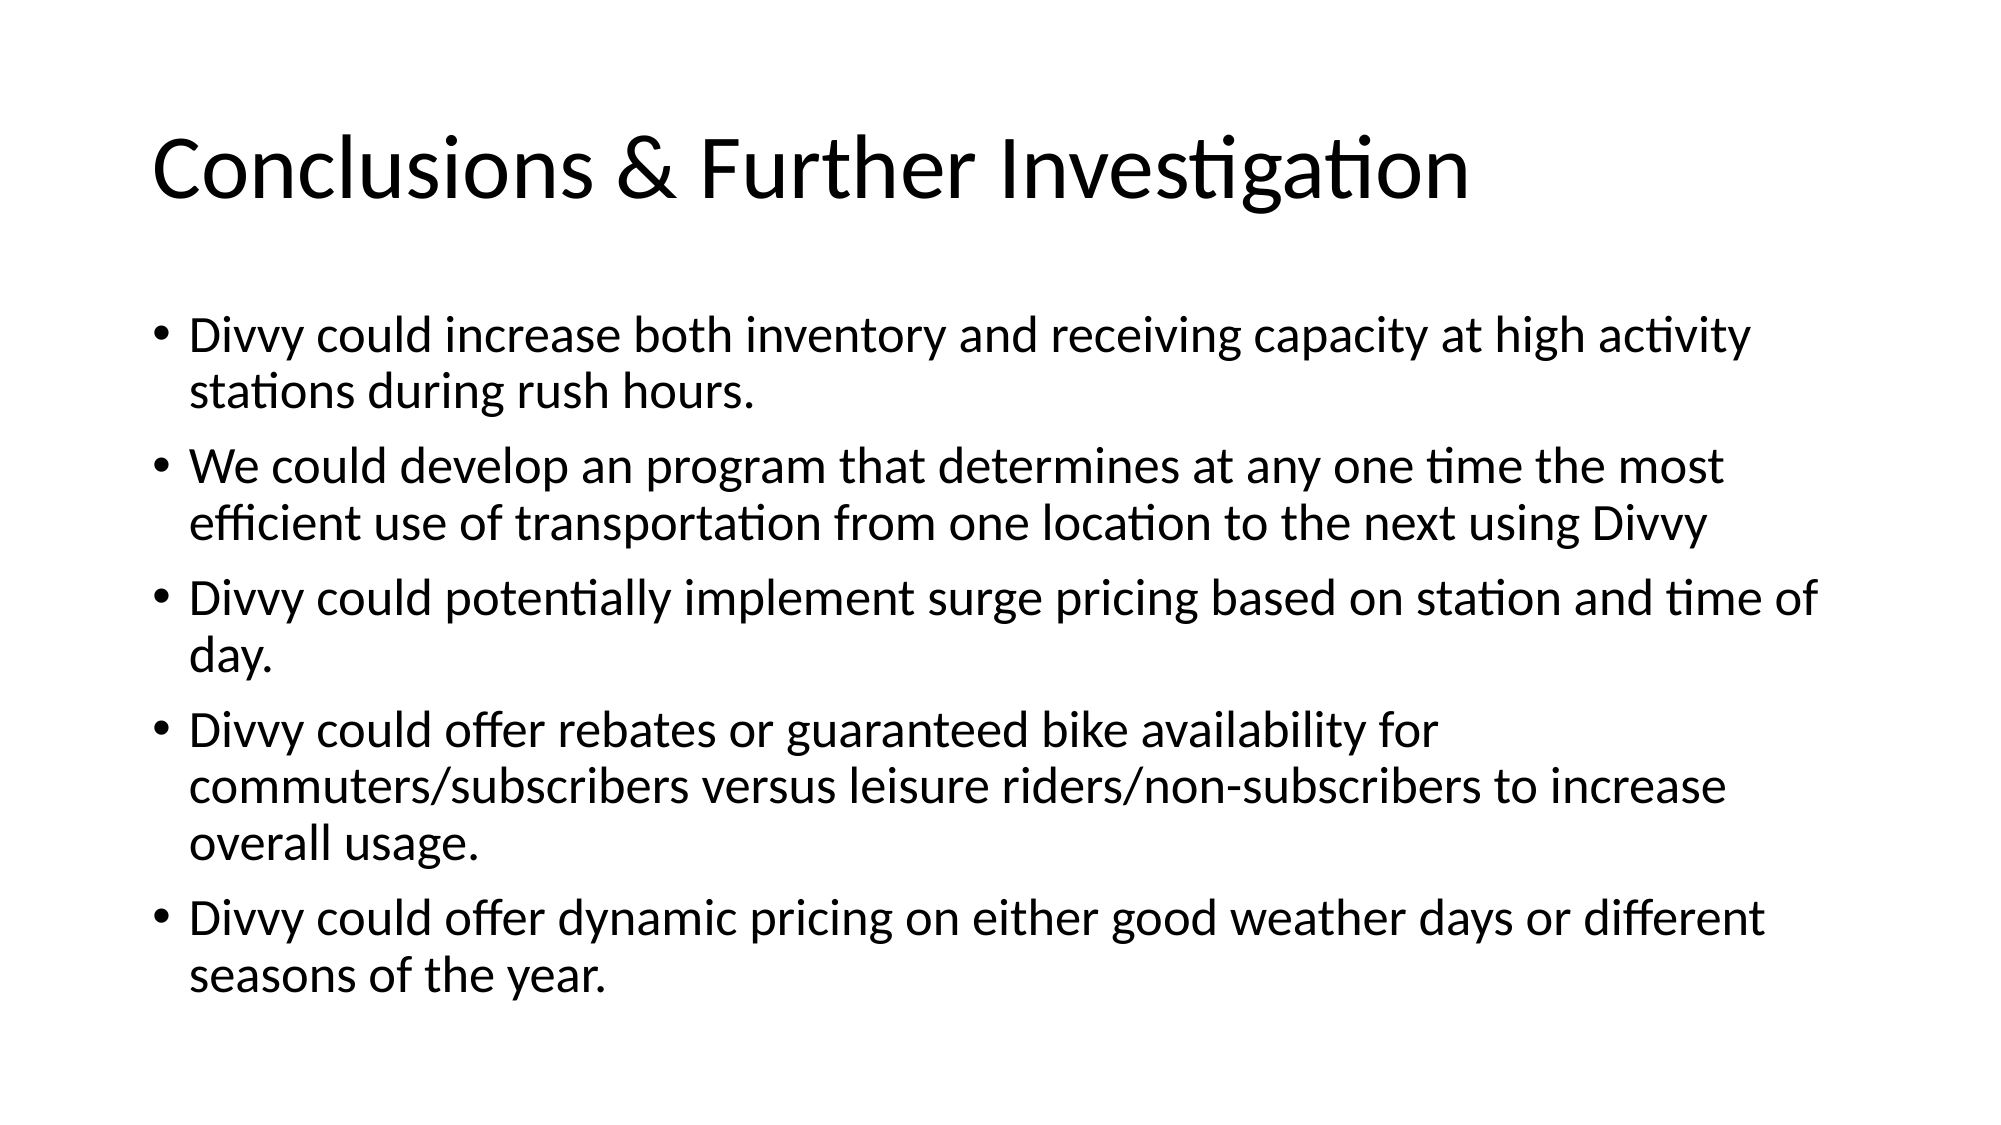

# Conclusions & Further Investigation
Divvy could increase both inventory and receiving capacity at high activity stations during rush hours.
We could develop an program that determines at any one time the most efficient use of transportation from one location to the next using Divvy
Divvy could potentially implement surge pricing based on station and time of day.
Divvy could offer rebates or guaranteed bike availability for commuters/subscribers versus leisure riders/non-subscribers to increase overall usage.
Divvy could offer dynamic pricing on either good weather days or different seasons of the year.